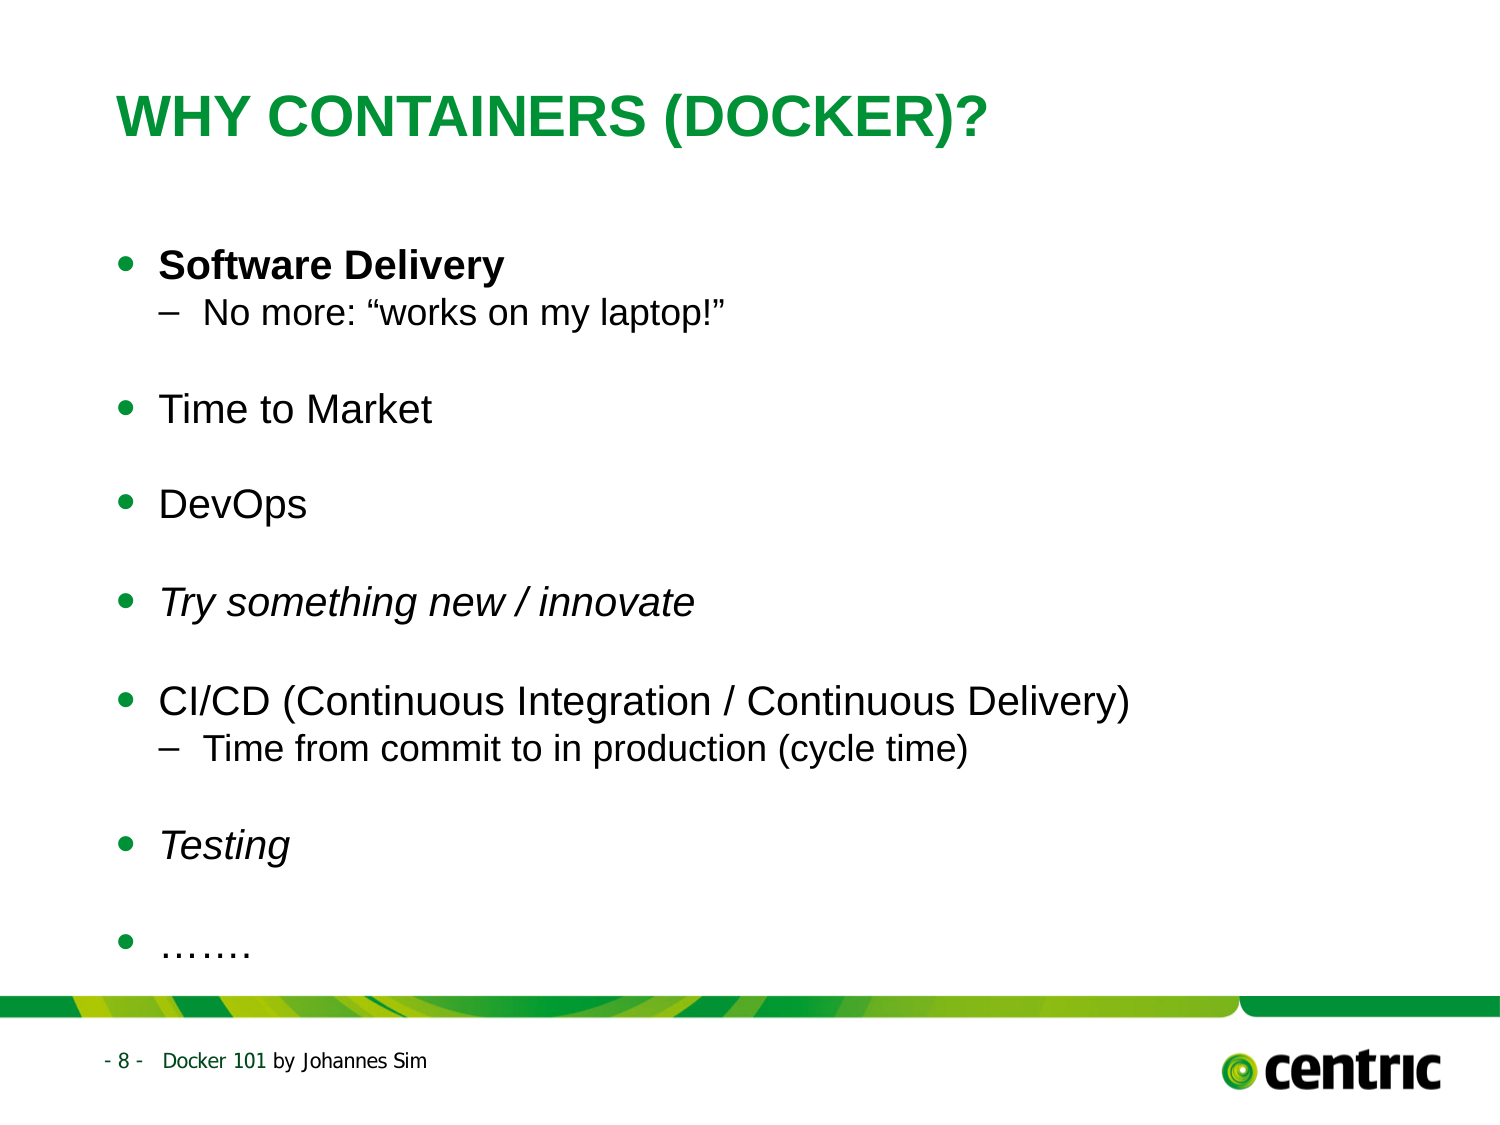

# WHY Containers (Docker)?
Software Delivery
No more: “works on my laptop!”

Time to Market

DevOps

Try something new / innovate

CI/CD (Continuous Integration / Continuous Delivery)
Time from commit to in production (cycle time)

Testing

…….